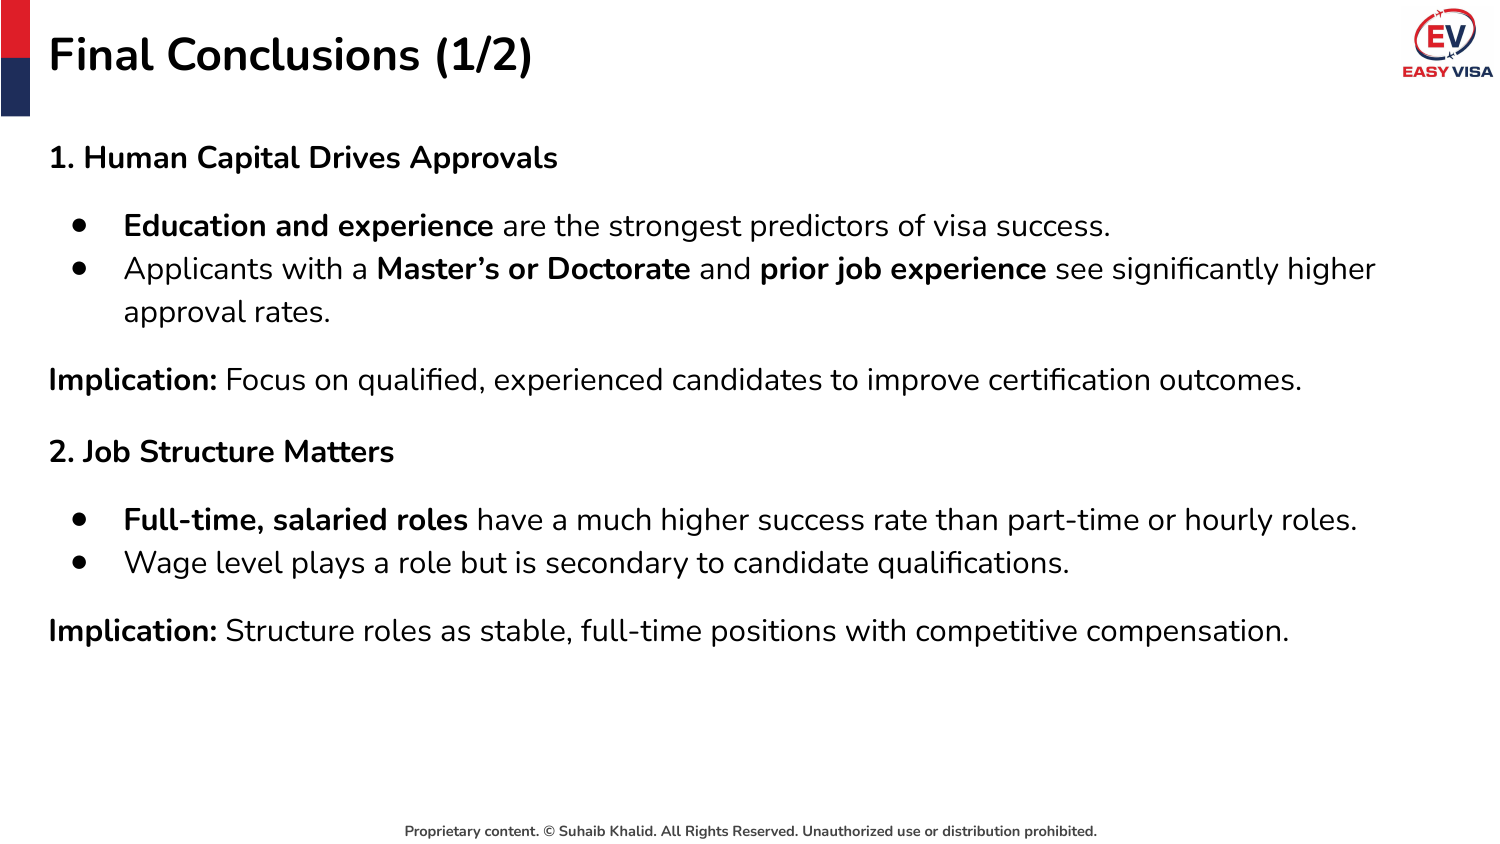

# Final Conclusions (1/2)
1. Human Capital Drives Approvals
Education and experience are the strongest predictors of visa success.
Applicants with a Master’s or Doctorate and prior job experience see significantly higher approval rates.
Implication: Focus on qualified, experienced candidates to improve certification outcomes.
2. Job Structure Matters
Full-time, salaried roles have a much higher success rate than part-time or hourly roles.
Wage level plays a role but is secondary to candidate qualifications.
Implication: Structure roles as stable, full-time positions with competitive compensation.